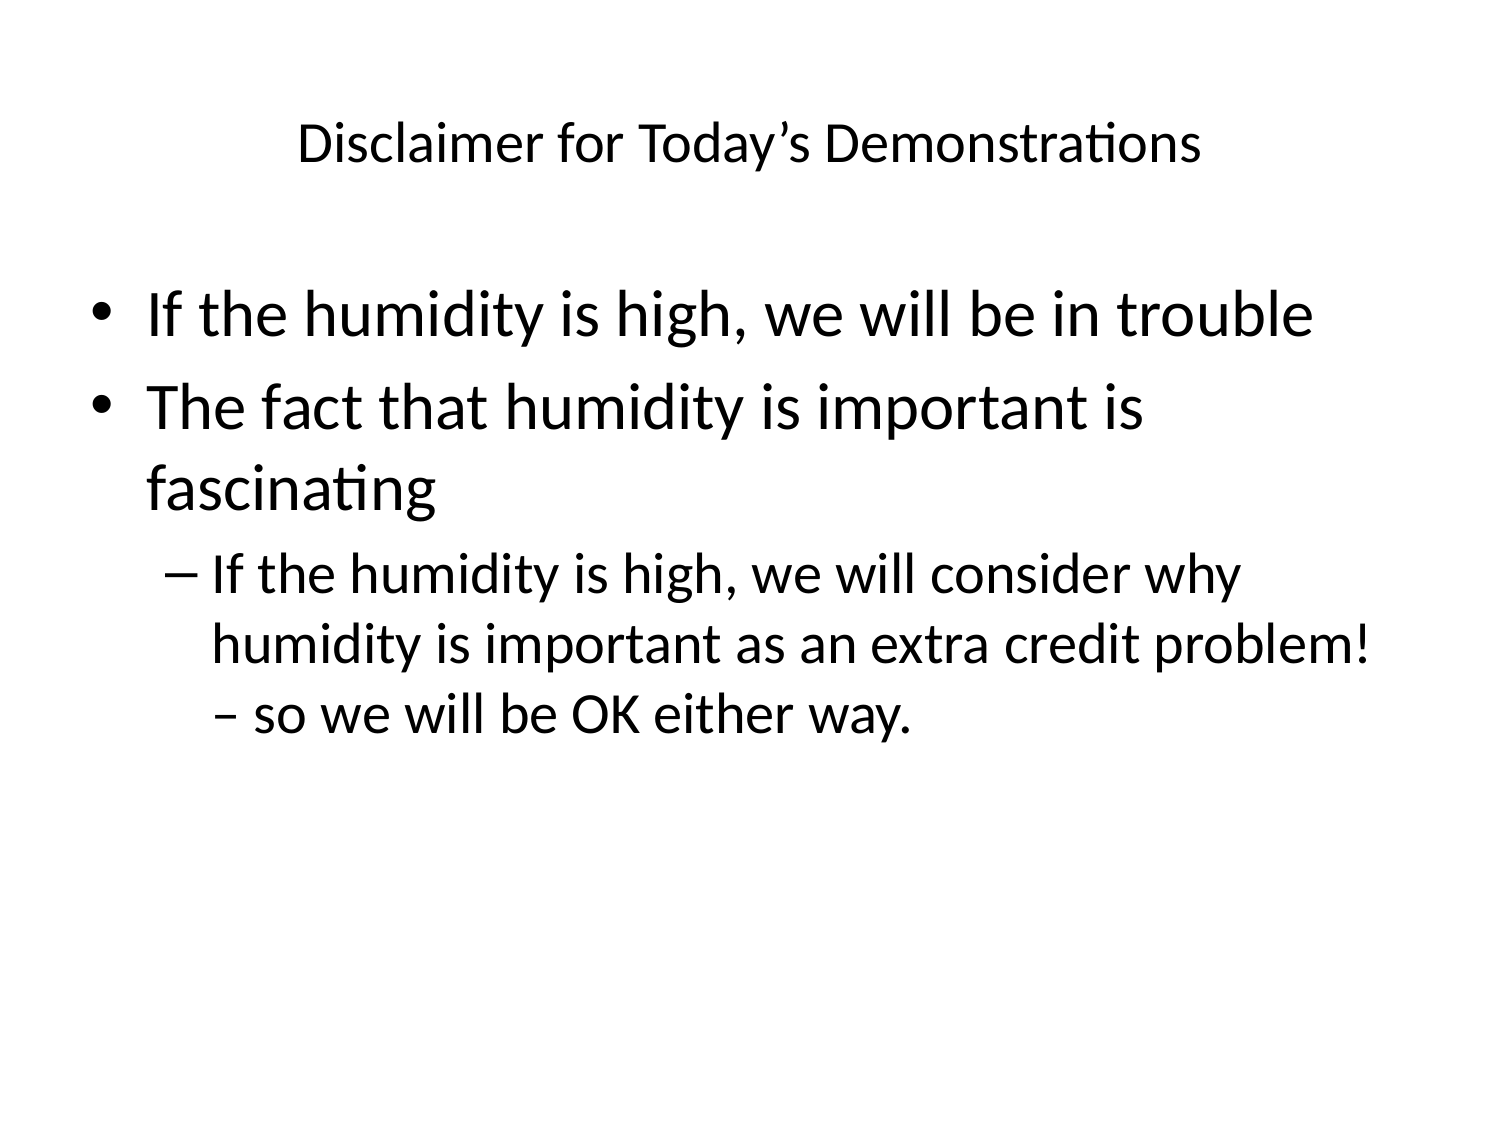

# Disclaimer for Today’s Demonstrations
If the humidity is high, we will be in trouble
The fact that humidity is important is fascinating
If the humidity is high, we will consider why humidity is important as an extra credit problem! – so we will be OK either way.